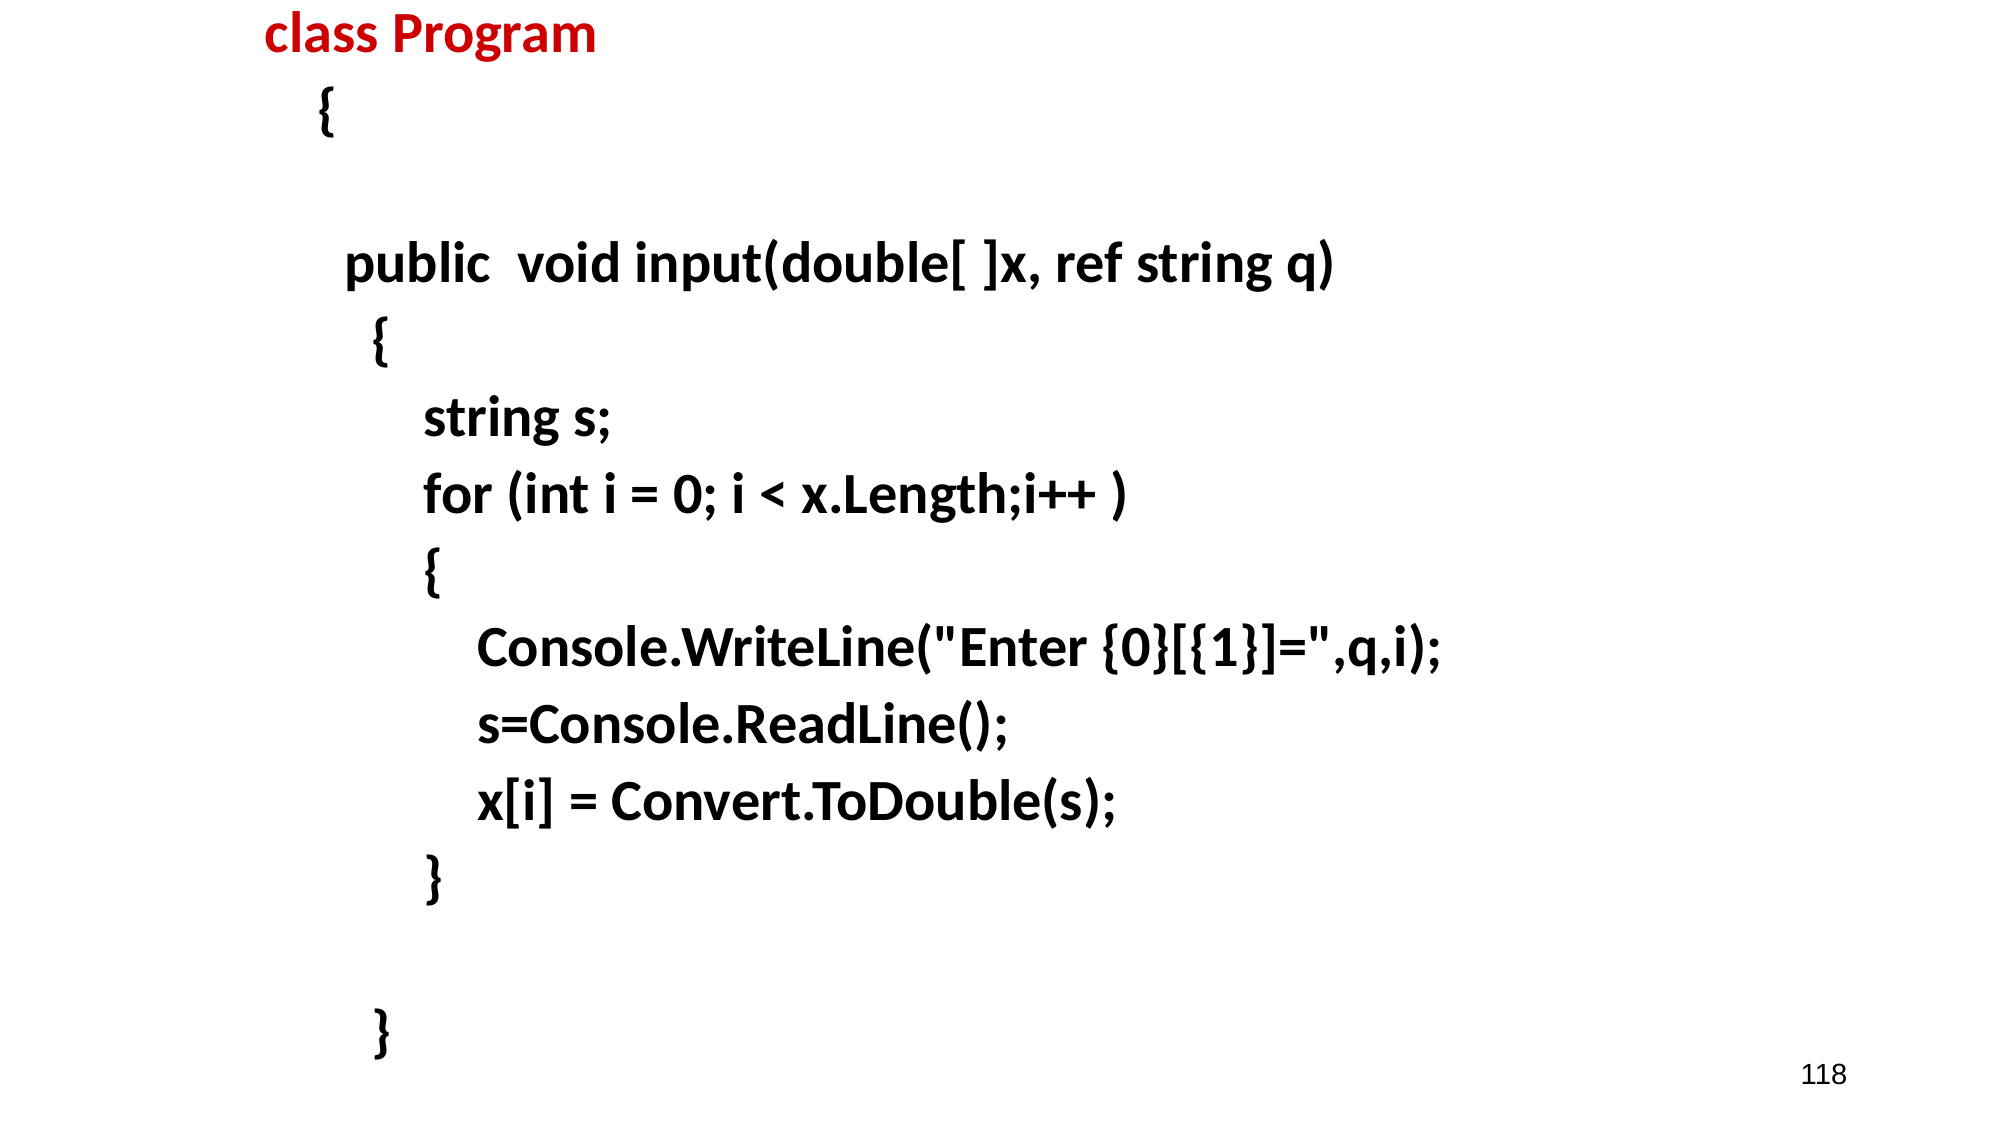

class Program
    {

      public  void input(double[ ]x, ref string q)
        {
            string s;
            for (int i = 0; i < x.Length;i++ )
            {
                Console.WriteLine("Enter {0}[{1}]=",q,i);
                s=Console.ReadLine();
                x[i] = Convert.ToDouble(s);
            }

        }

118